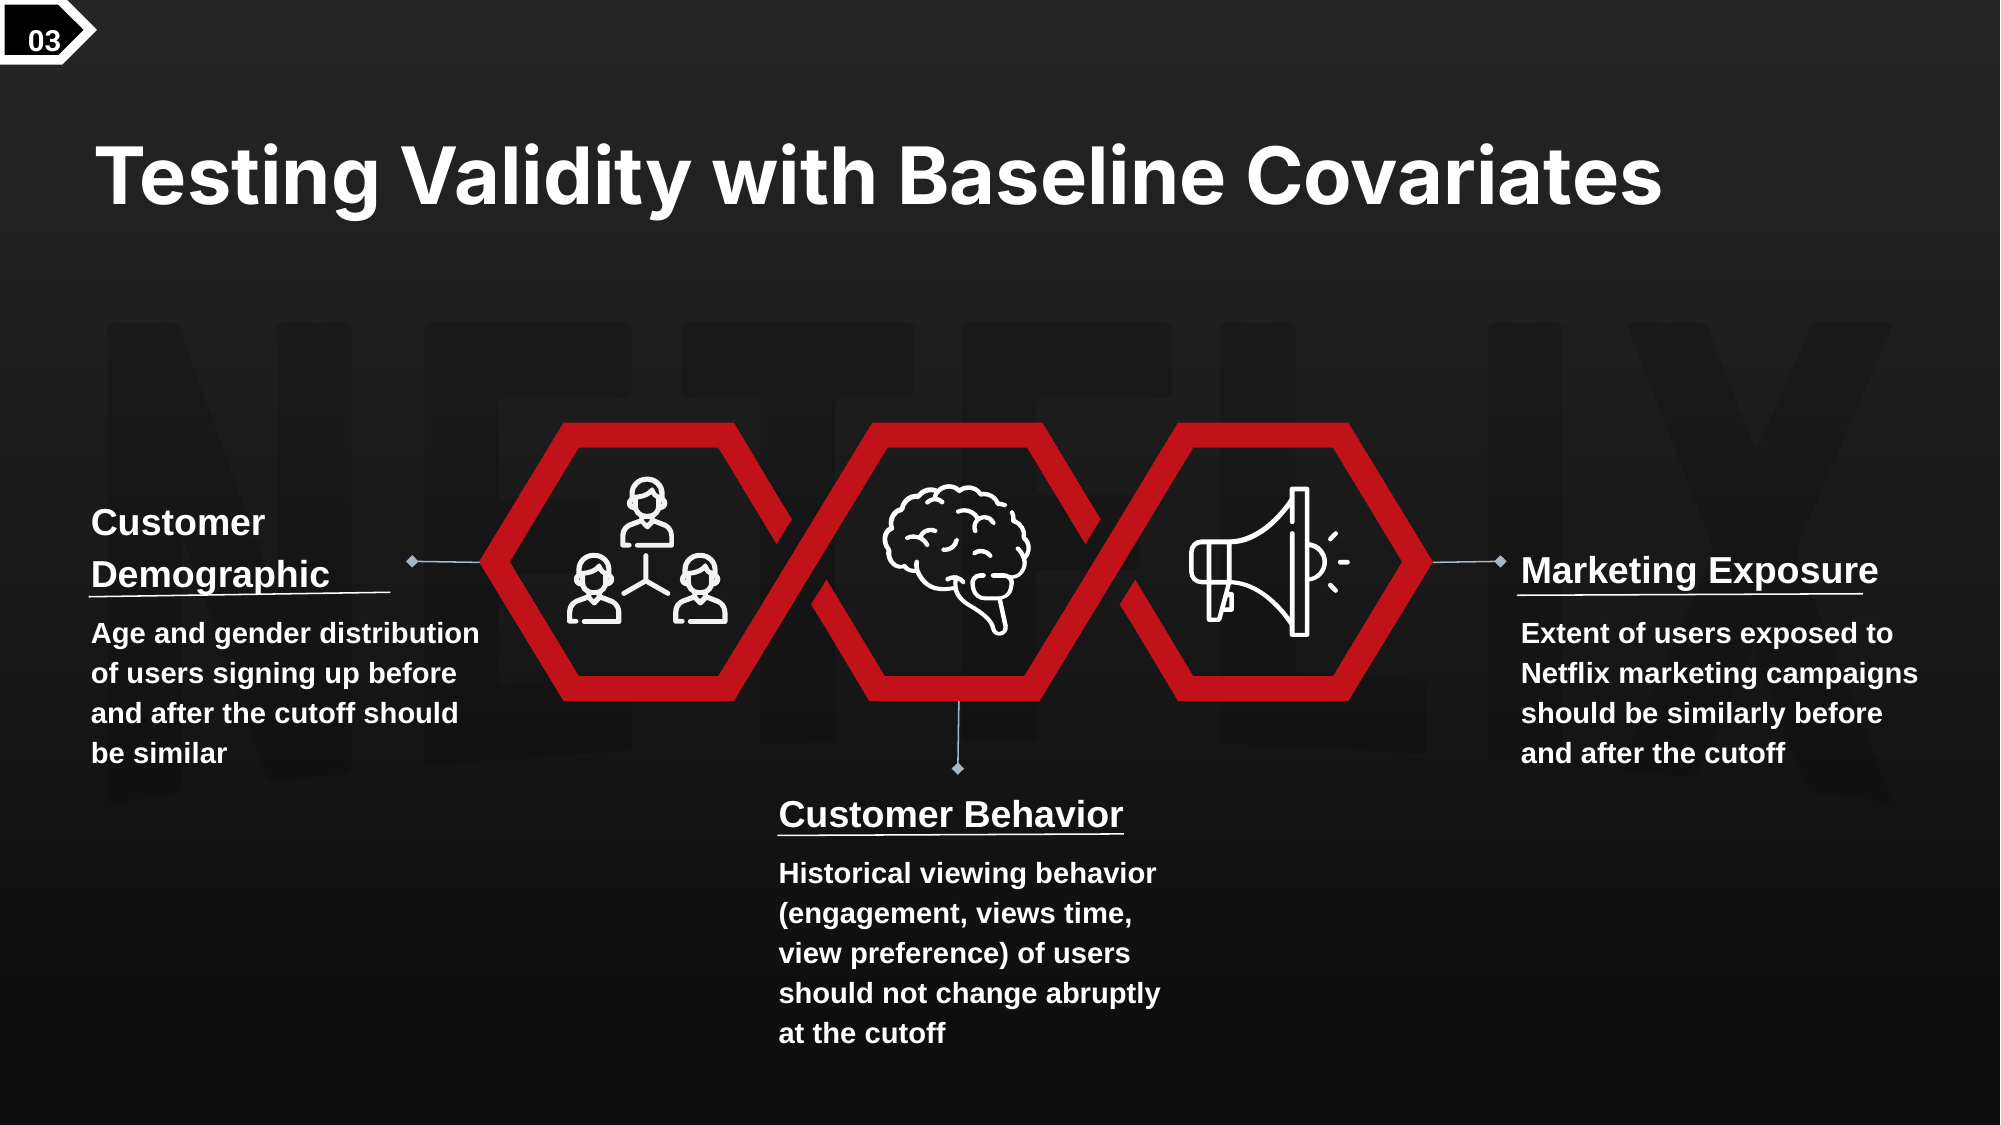

03
# Testing Validity with Baseline Covariates

Customer Demographic

Marketing Exposure
Age and gender distribution of users signing up before and after the cutoff should be similar
Extent of users exposed to Netflix marketing campaigns should be similarly before and after the cutoff
Customer Behavior
Historical viewing behavior (engagement, views time, view preference) of users should not change abruptly at the cutoff